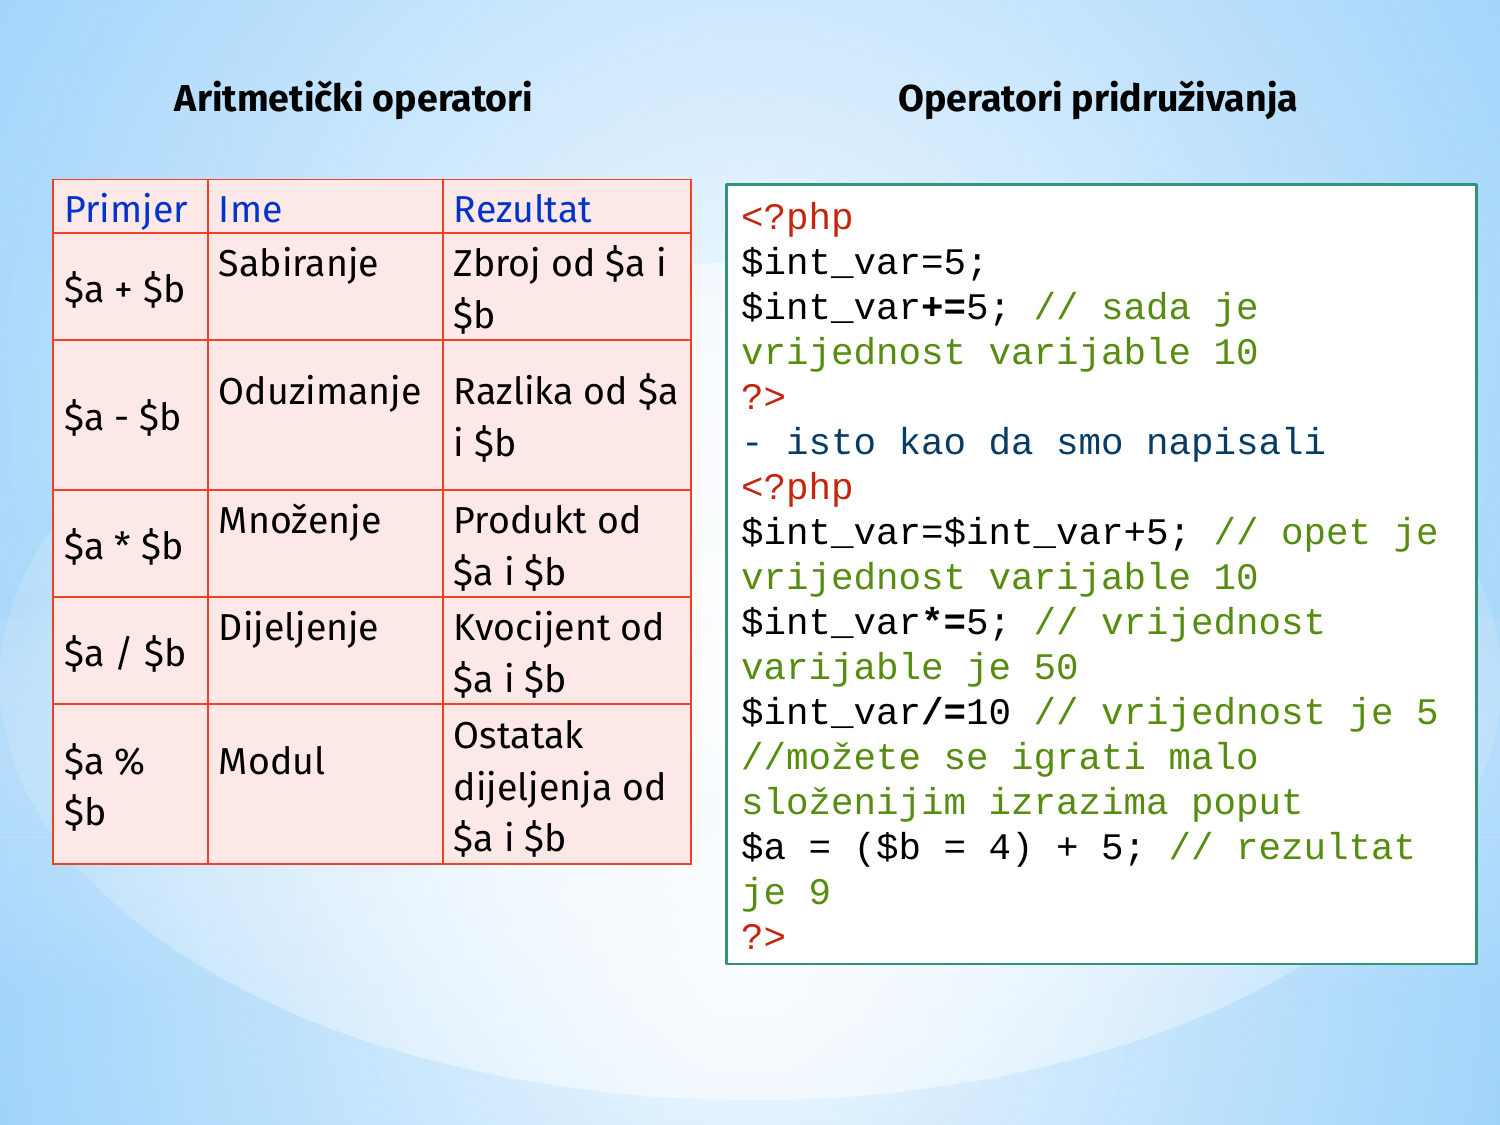

Aritmetički operatori
Operatori pridruživanja
| Primjer | Ime | Rezultat |
| --- | --- | --- |
| $a + $b | Sabiranje | Zbroj od $a i $b |
| $a - $b | Oduzimanje | Razlika od $a i $b |
| $a \* $b | Množenje | Produkt od $a i $b |
| $a / $b | Dijeljenje | Kvocijent od $a i $b |
| $a % $b | Modul | Ostatak dijeljenja od $a i $b |
<?php
$int_var=5;
$int_var+=5; // sada je vrijednost varijable 10
?>
- isto kao da smo napisali
<?php
$int_var=$int_var+5; // opet je vrijednost varijable 10
$int_var*=5; // vrijednost varijable je 50
$int_var/=10 // vrijednost je 5
//možete se igrati malo složenijim izrazima poput
$a = ($b = 4) + 5; // rezultat je 9
?>